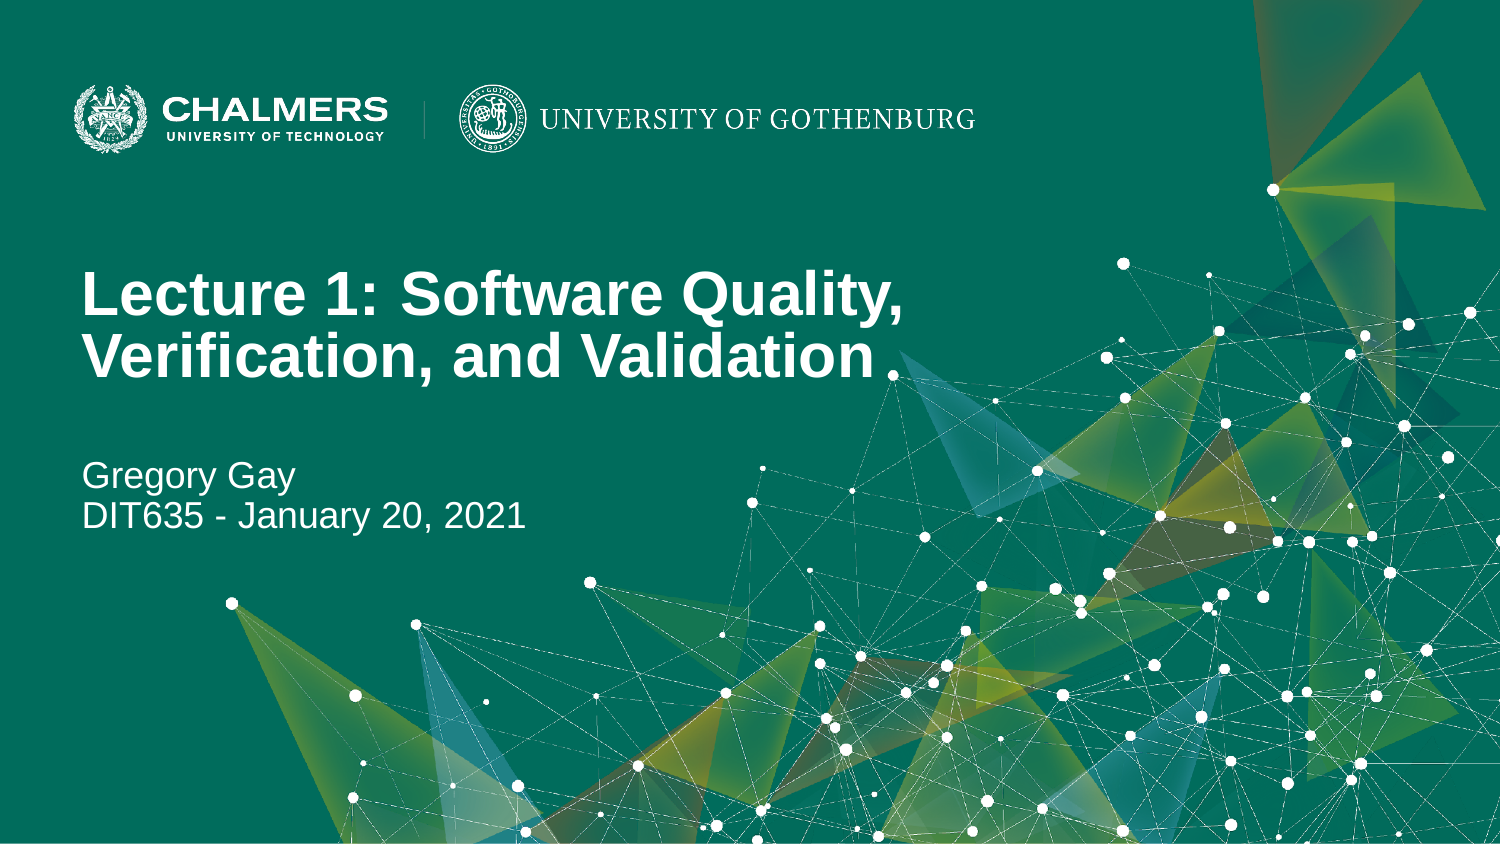

Lecture 1: Software Quality, Verification, and Validation
Gregory Gay
DIT635 - January 20, 2021